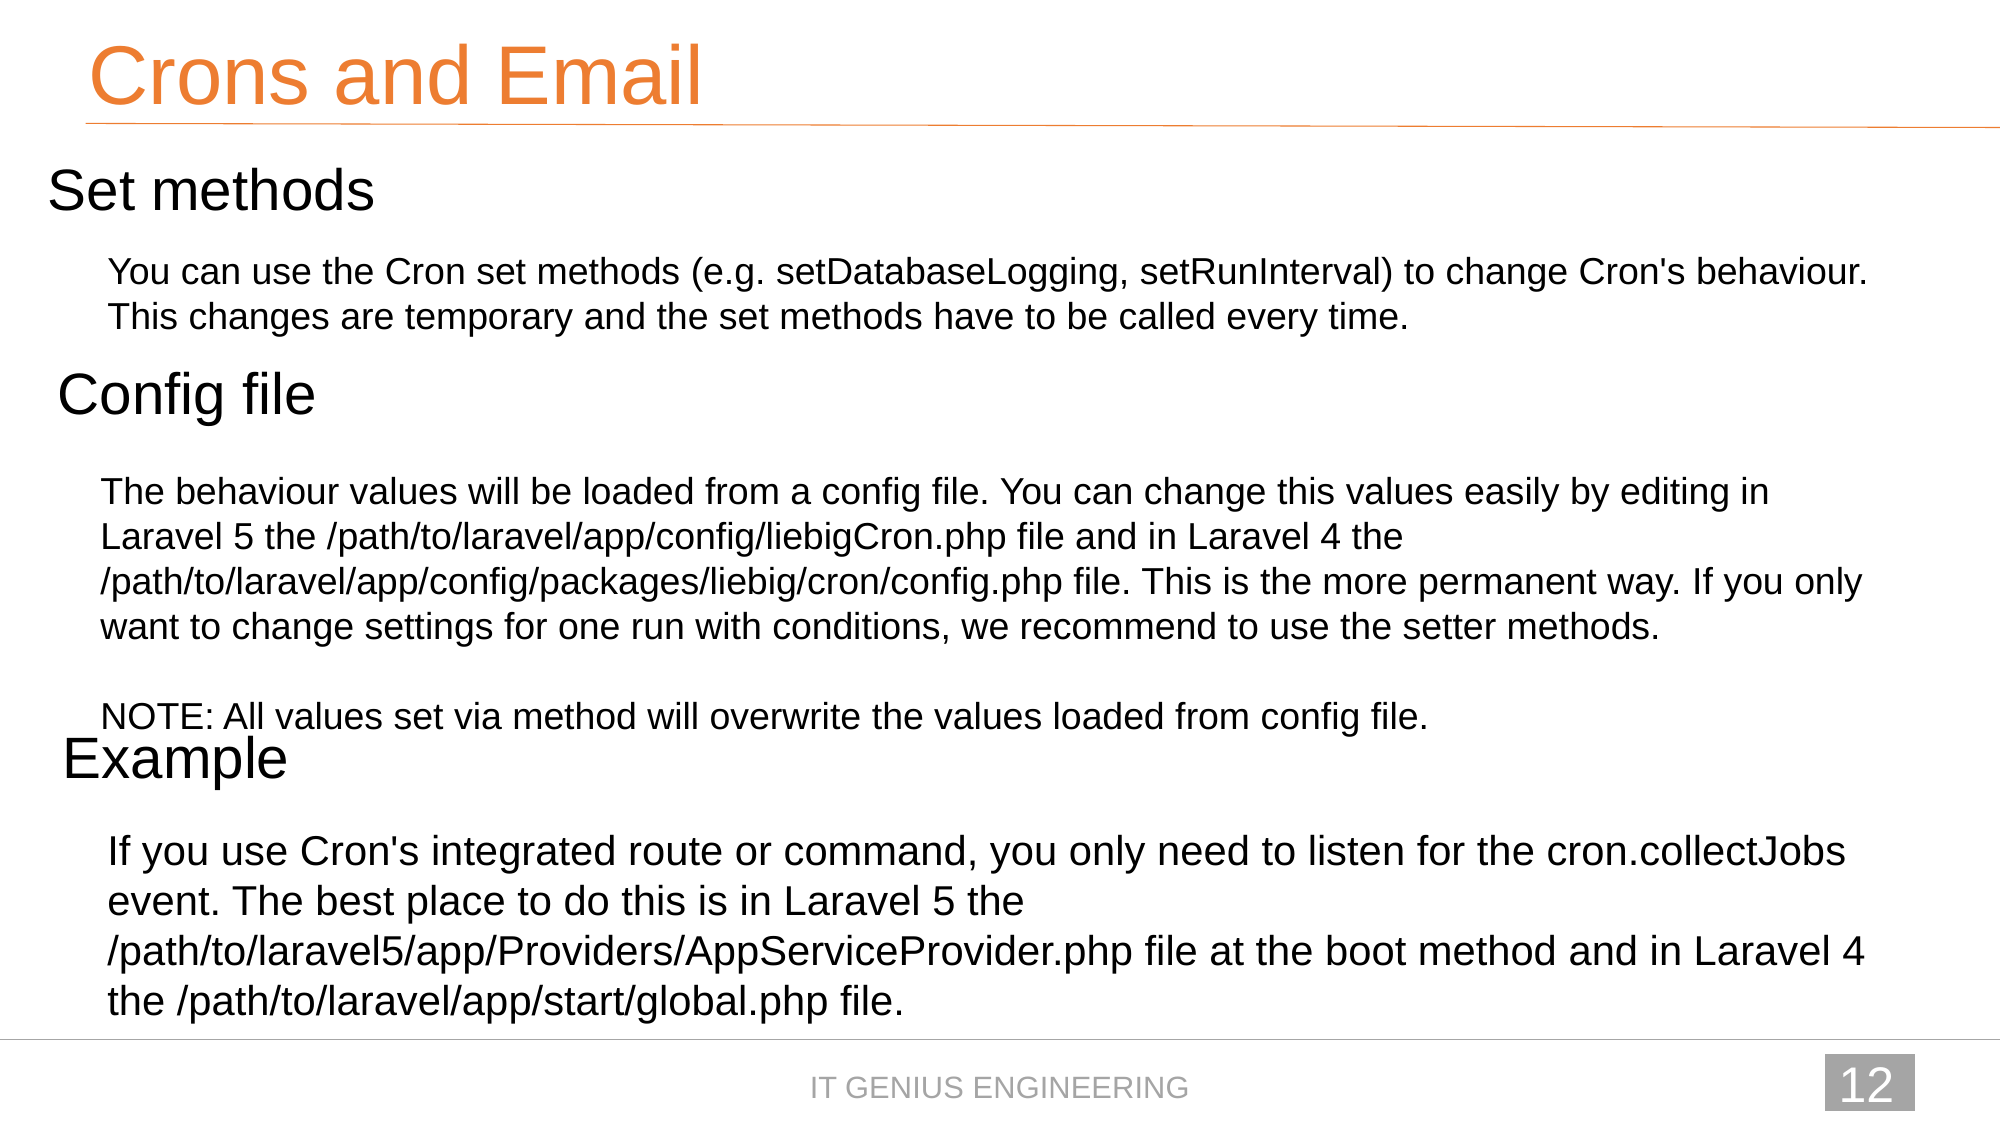

Crons and Email
Set methods
You can use the Cron set methods (e.g. setDatabaseLogging, setRunInterval) to change Cron's behaviour. This changes are temporary and the set methods have to be called every time.
Config file
The behaviour values will be loaded from a config file. You can change this values easily by editing in Laravel 5 the /path/to/laravel/app/config/liebigCron.php file and in Laravel 4 the /path/to/laravel/app/config/packages/liebig/cron/config.php file. This is the more permanent way. If you only want to change settings for one run with conditions, we recommend to use the setter methods.

NOTE: All values set via method will overwrite the values loaded from config file.
Example
If you use Cron's integrated route or command, you only need to listen for the cron.collectJobs event. The best place to do this is in Laravel 5 the /path/to/laravel5/app/Providers/AppServiceProvider.php file at the boot method and in Laravel 4 the /path/to/laravel/app/start/global.php file.
129
IT GENIUS ENGINEERING